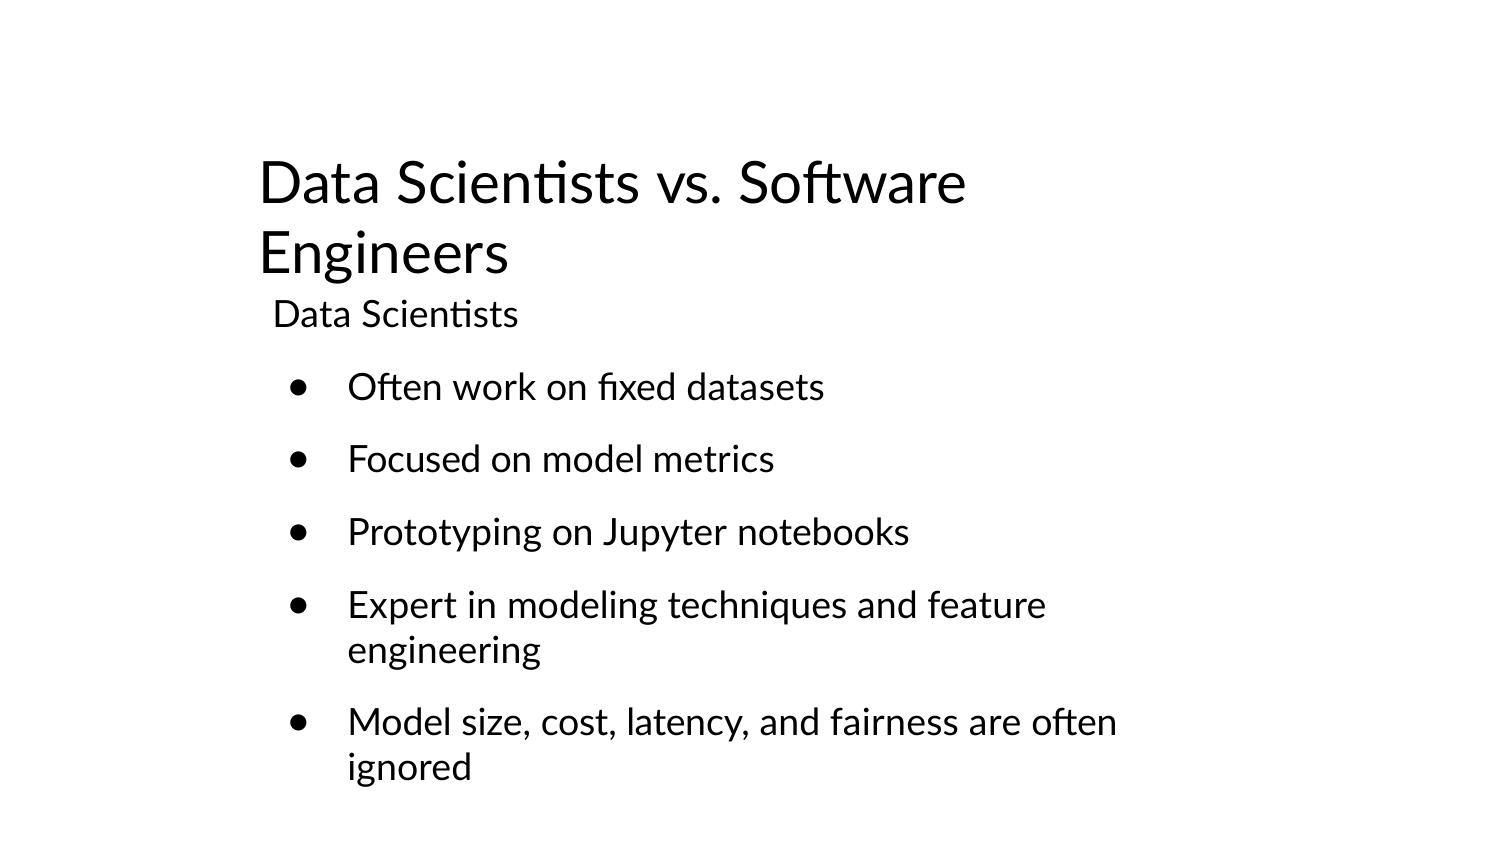

Data Scientists vs. Software Engineers
Data Scientists
Often work on ﬁxed datasets
Focused on model metrics
Prototyping on Jupyter notebooks
Expert in modeling techniques and feature engineering
Model size, cost, latency, and fairness are often ignored